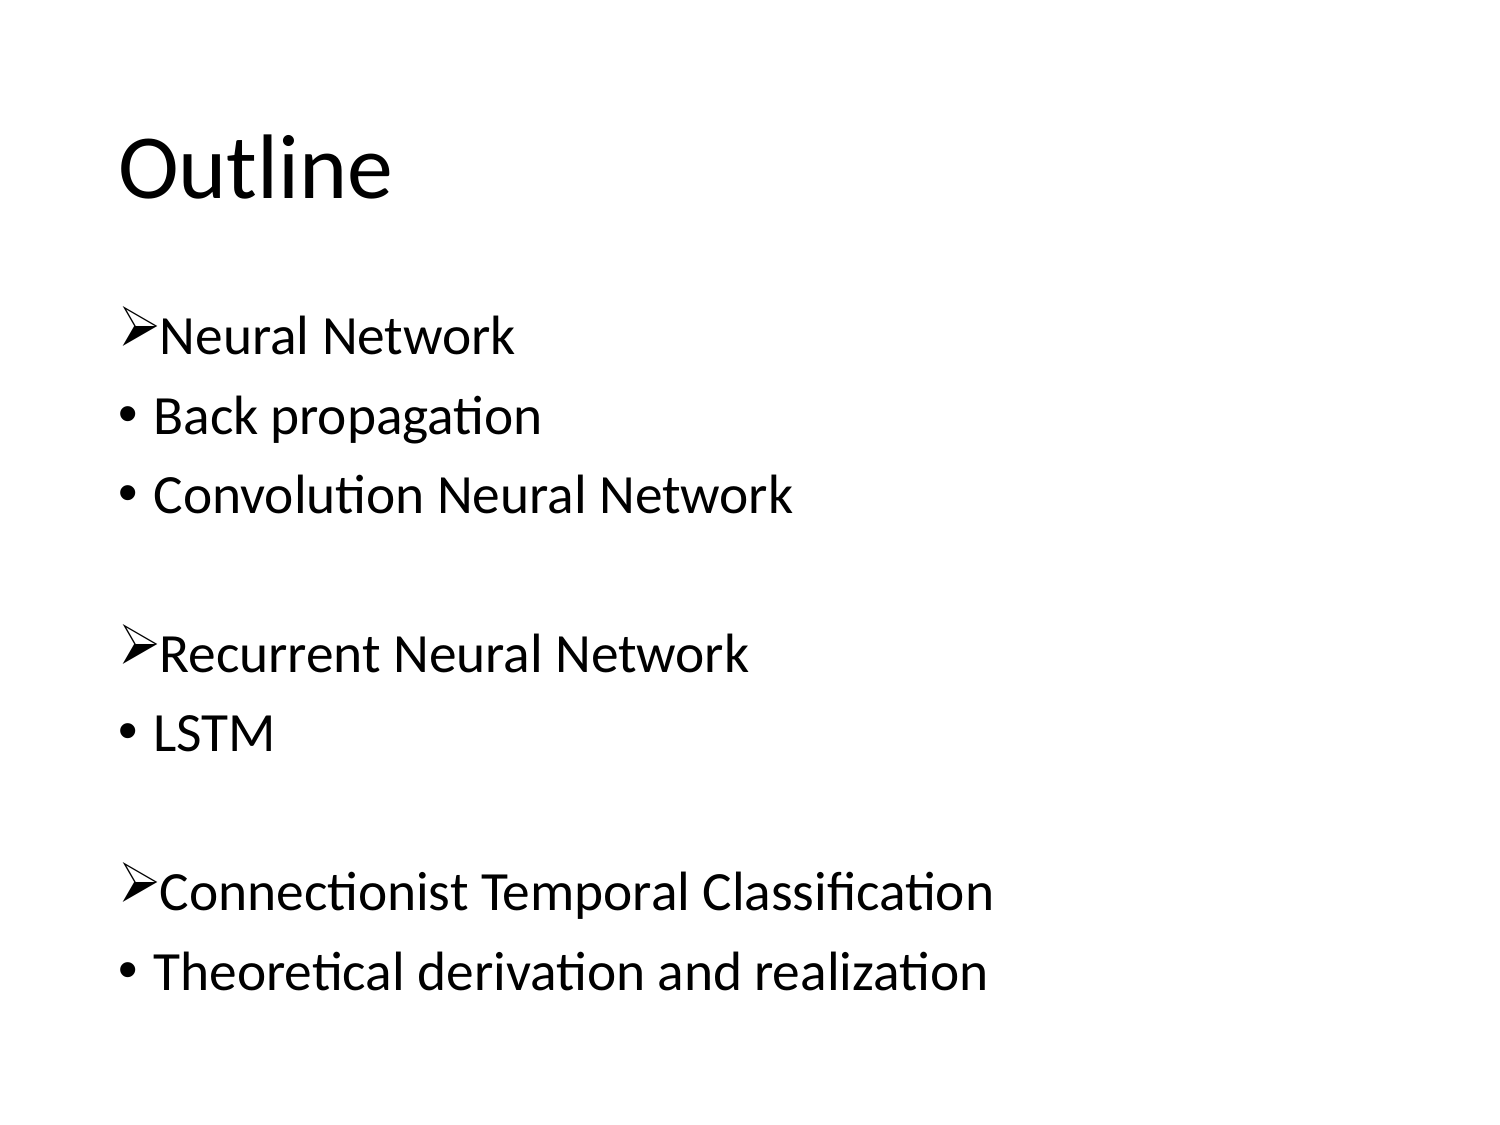

# Outline
Neural Network
Back propagation
Convolution Neural Network

Recurrent Neural Network
LSTM

Connectionist Temporal Classification
Theoretical derivation and realization